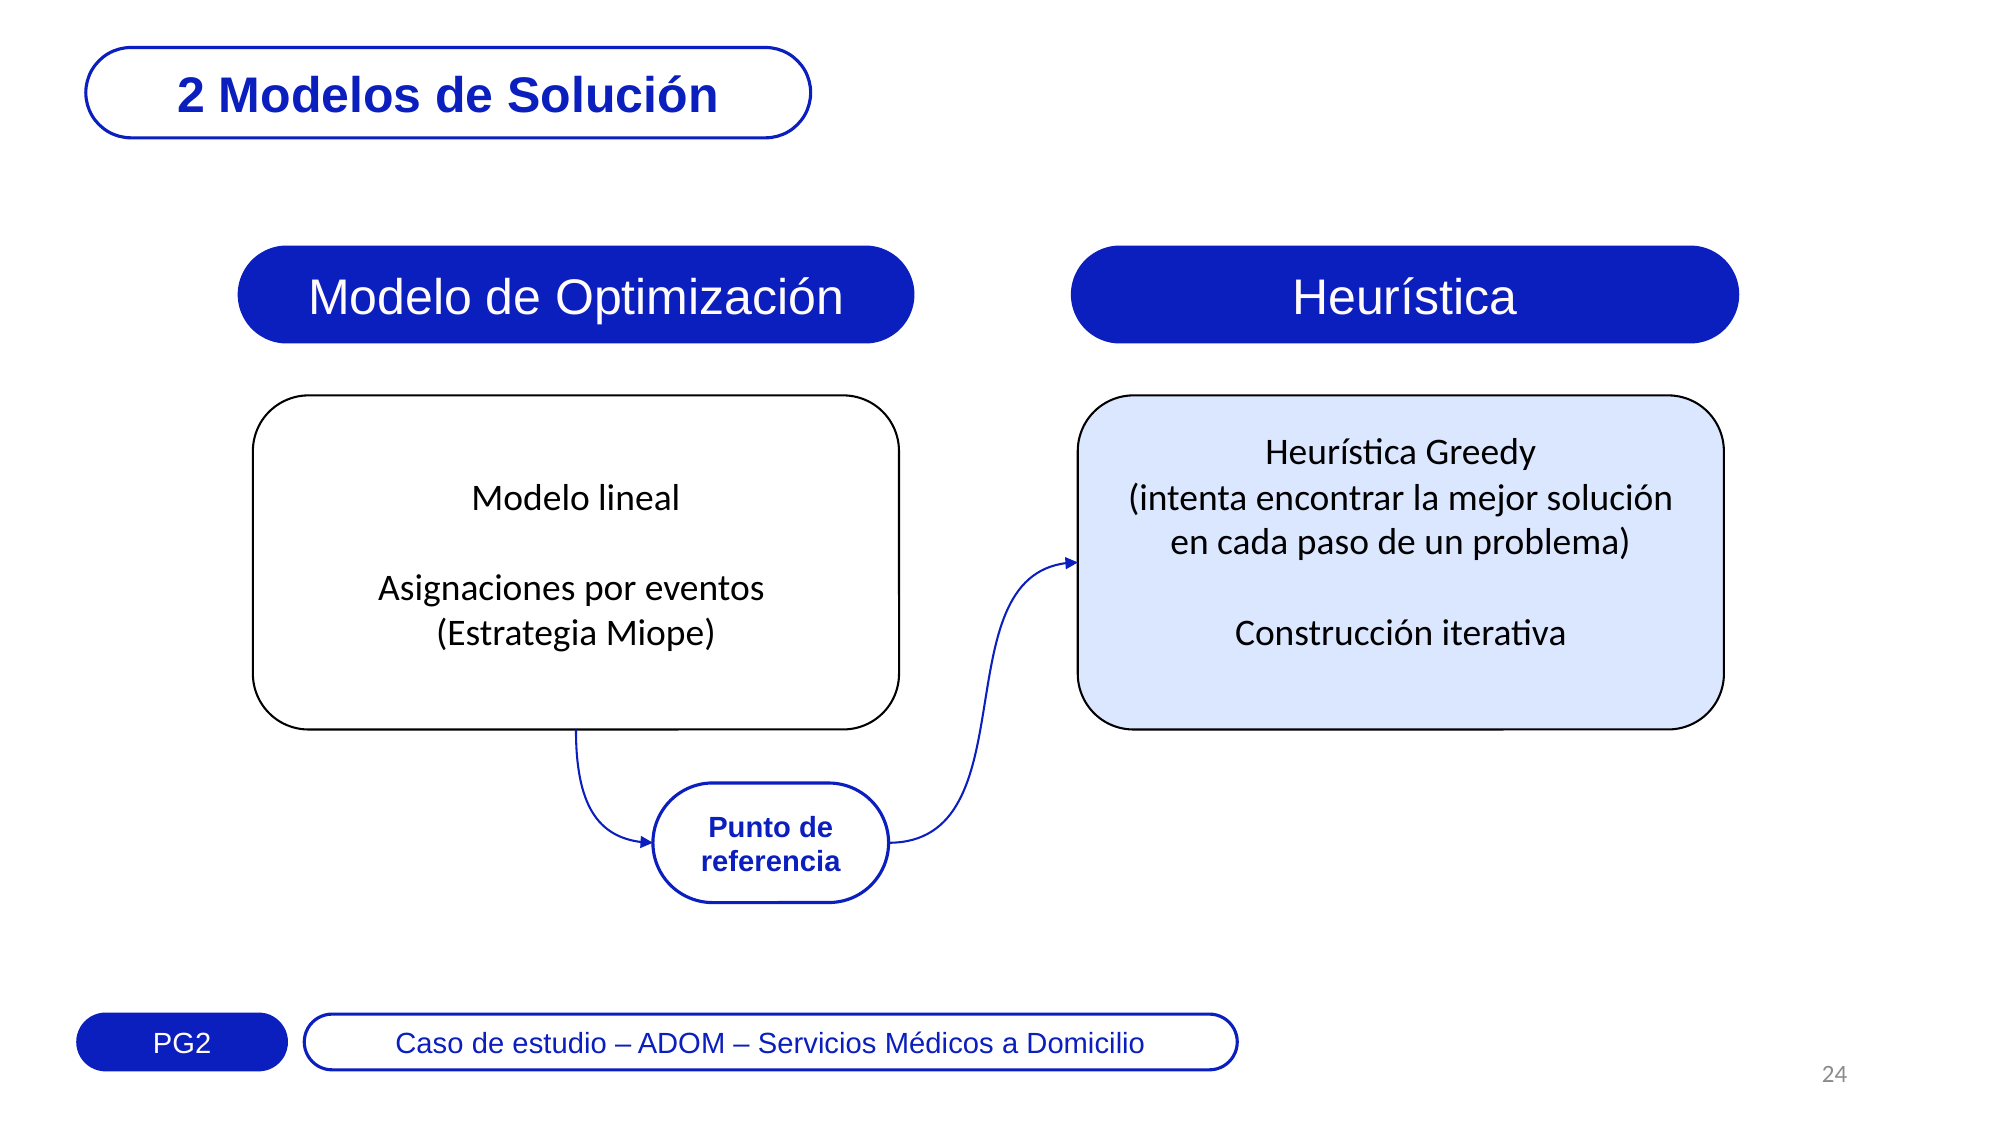

2 Modelos de Solución
Modelo de Optimización
Heurística
Modelo lineal

Asignaciones por eventos
(Estrategia Miope)
Heurística Greedy
(intenta encontrar la mejor solución en cada paso de un problema)

Construcción iterativa

Punto de referencia
PG2
Caso de estudio – ADOM – Servicios Médicos a Domicilio
24